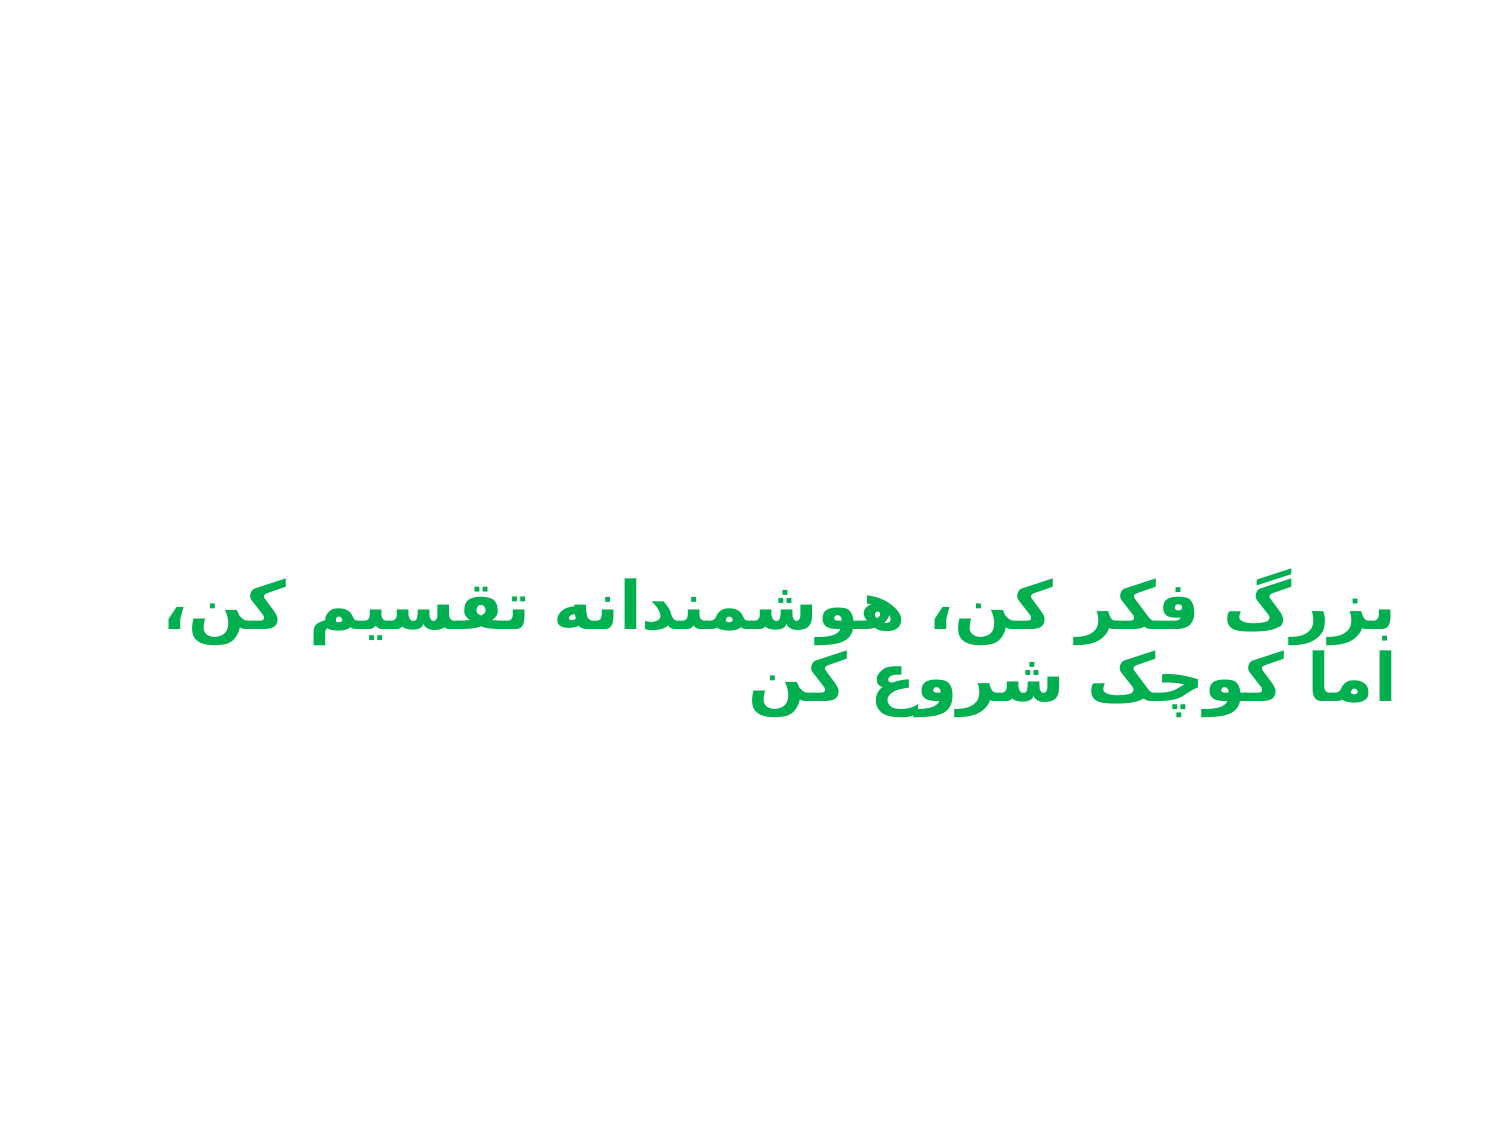

# بزرگ فکر کن، هوشمندانه تقسيم کن، اما کوچک شروع کن